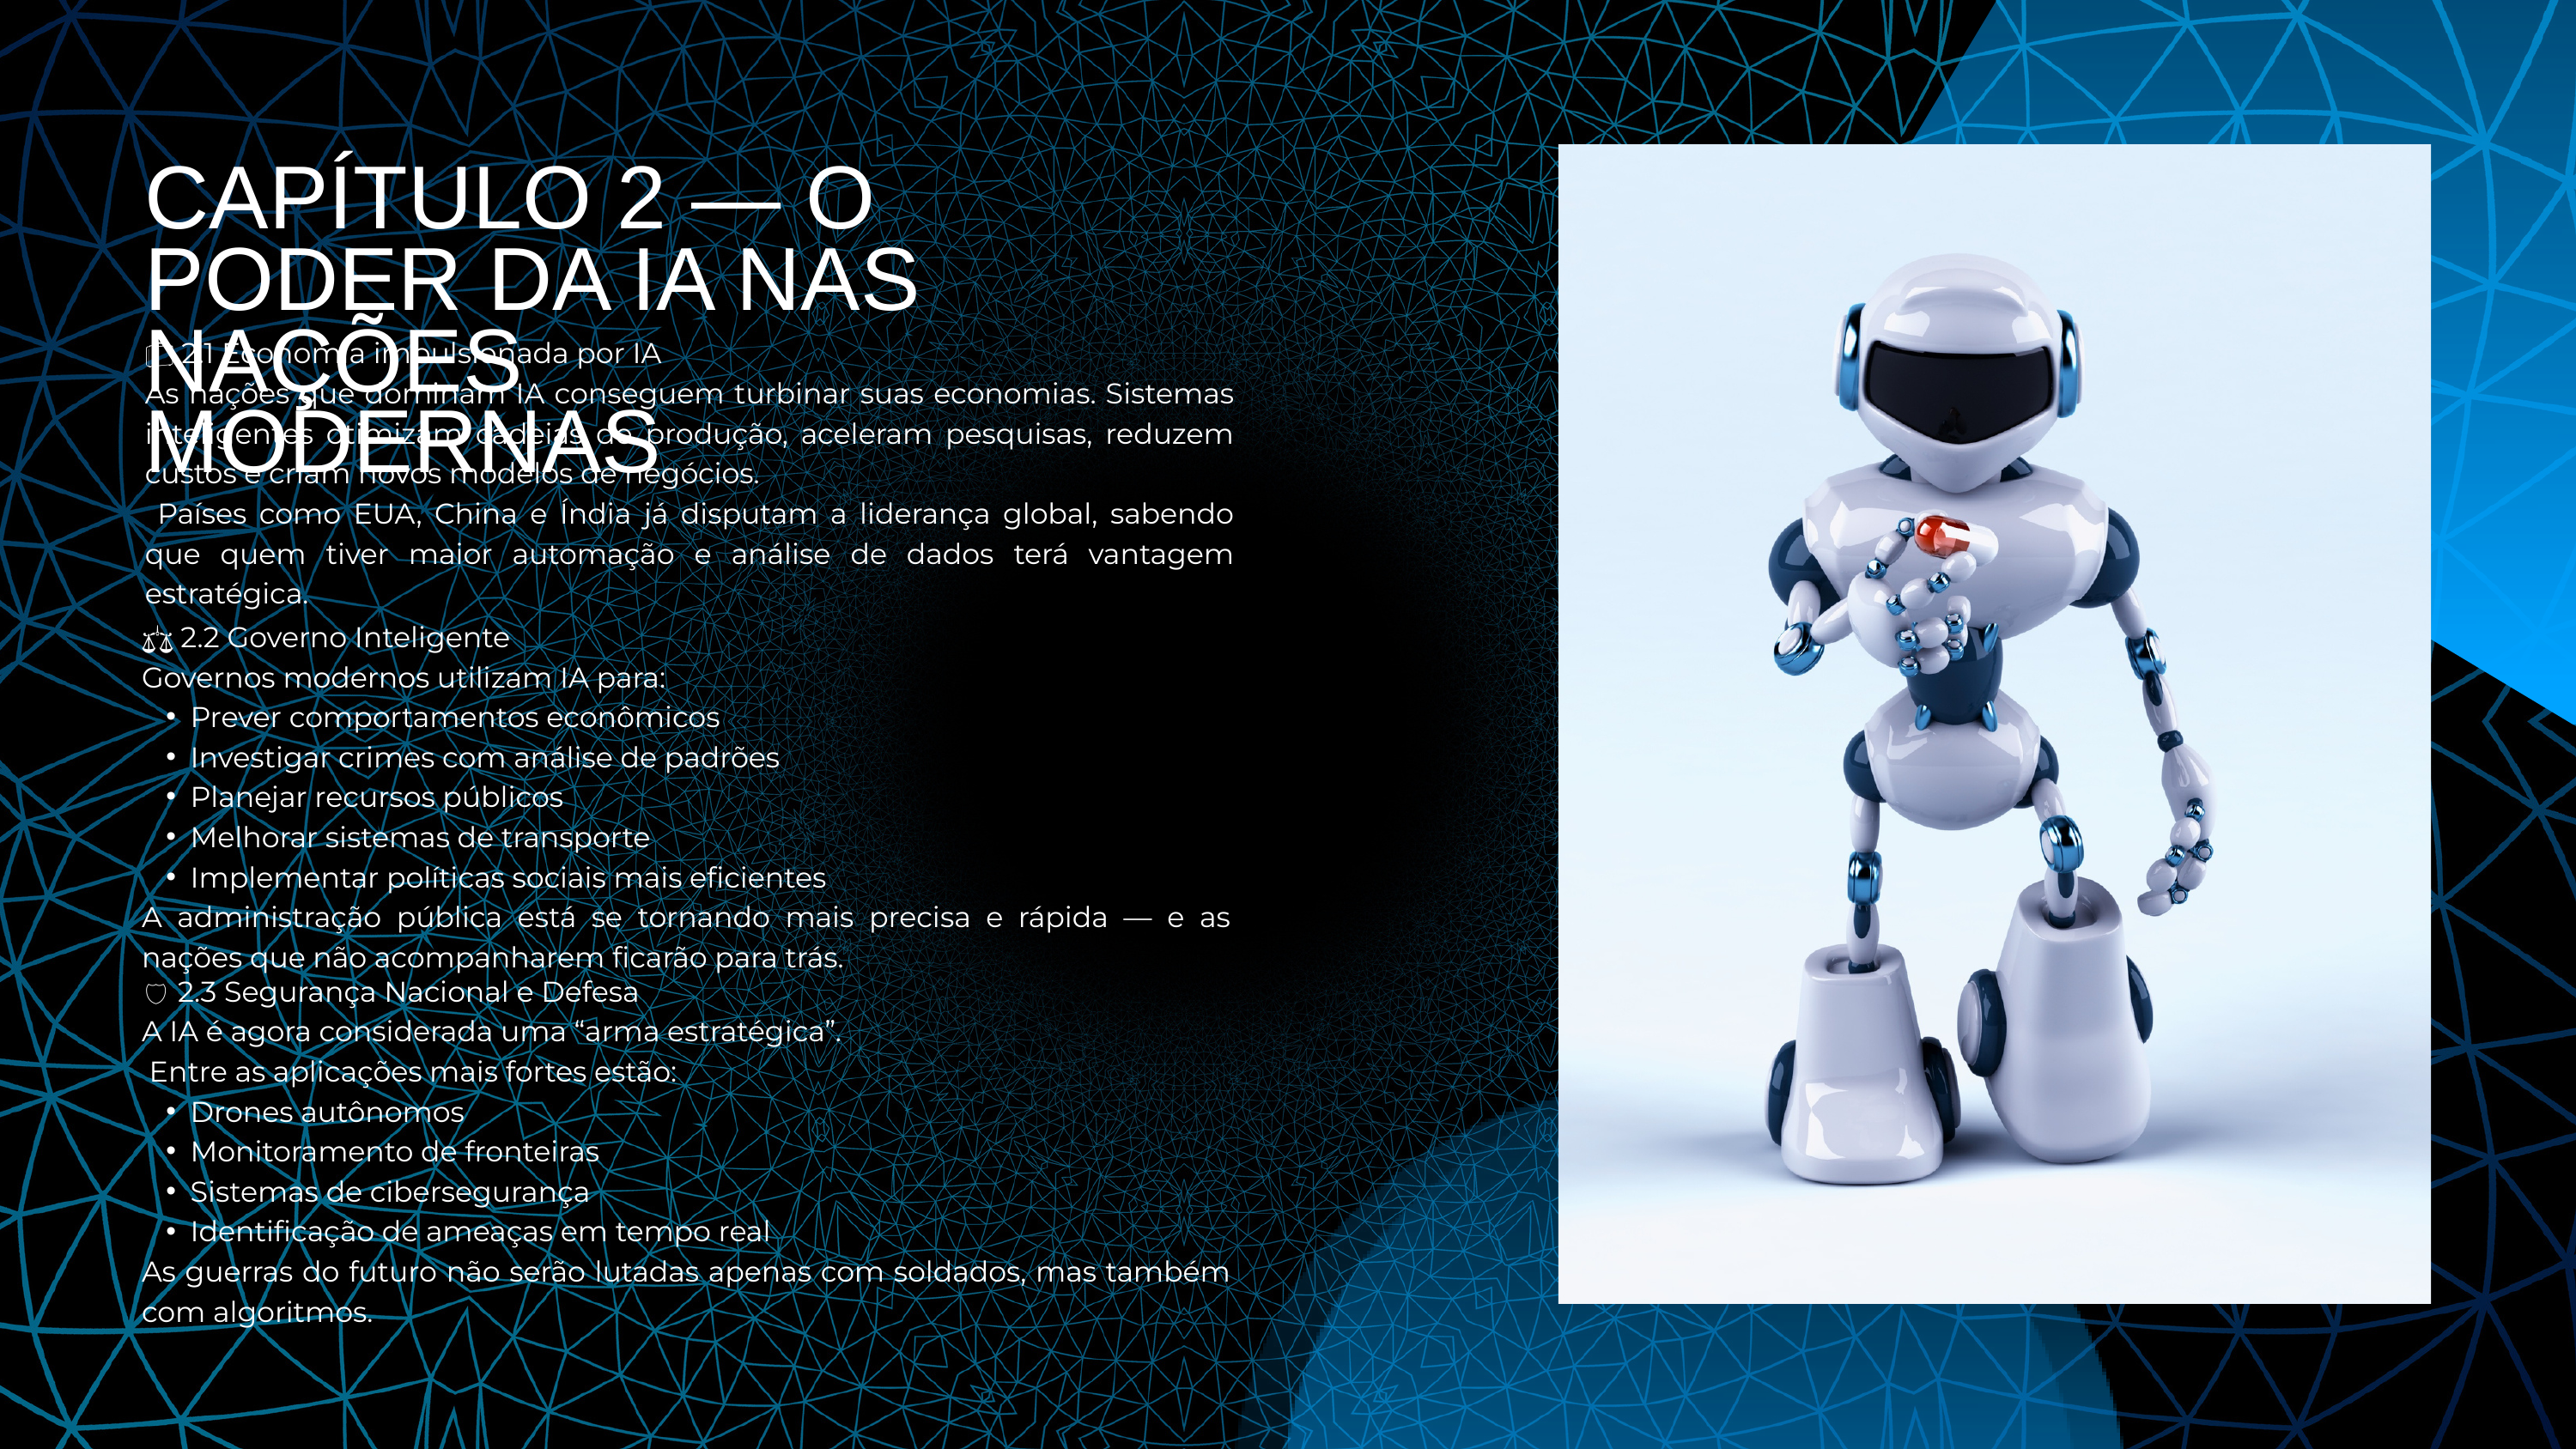

CAPÍTULO 2 — O PODER DA IA NAS NAÇÕES MODERNAS
💼 2.1 Economia impulsionada por IA
As nações que dominam IA conseguem turbinar suas economias. Sistemas inteligentes otimizam cadeias de produção, aceleram pesquisas, reduzem custos e criam novos modelos de negócios.
 Países como EUA, China e Índia já disputam a liderança global, sabendo que quem tiver maior automação e análise de dados terá vantagem estratégica.

⚖️ 2.2 Governo Inteligente
Governos modernos utilizam IA para:
Prever comportamentos econômicos
Investigar crimes com análise de padrões
Planejar recursos públicos
Melhorar sistemas de transporte
Implementar políticas sociais mais eficientes
A administração pública está se tornando mais precisa e rápida — e as nações que não acompanharem ficarão para trás.

🛡️ 2.3 Segurança Nacional e Defesa
A IA é agora considerada uma “arma estratégica”.
 Entre as aplicações mais fortes estão:
Drones autônomos
Monitoramento de fronteiras
Sistemas de cibersegurança
Identificação de ameaças em tempo real
As guerras do futuro não serão lutadas apenas com soldados, mas também com algoritmos.